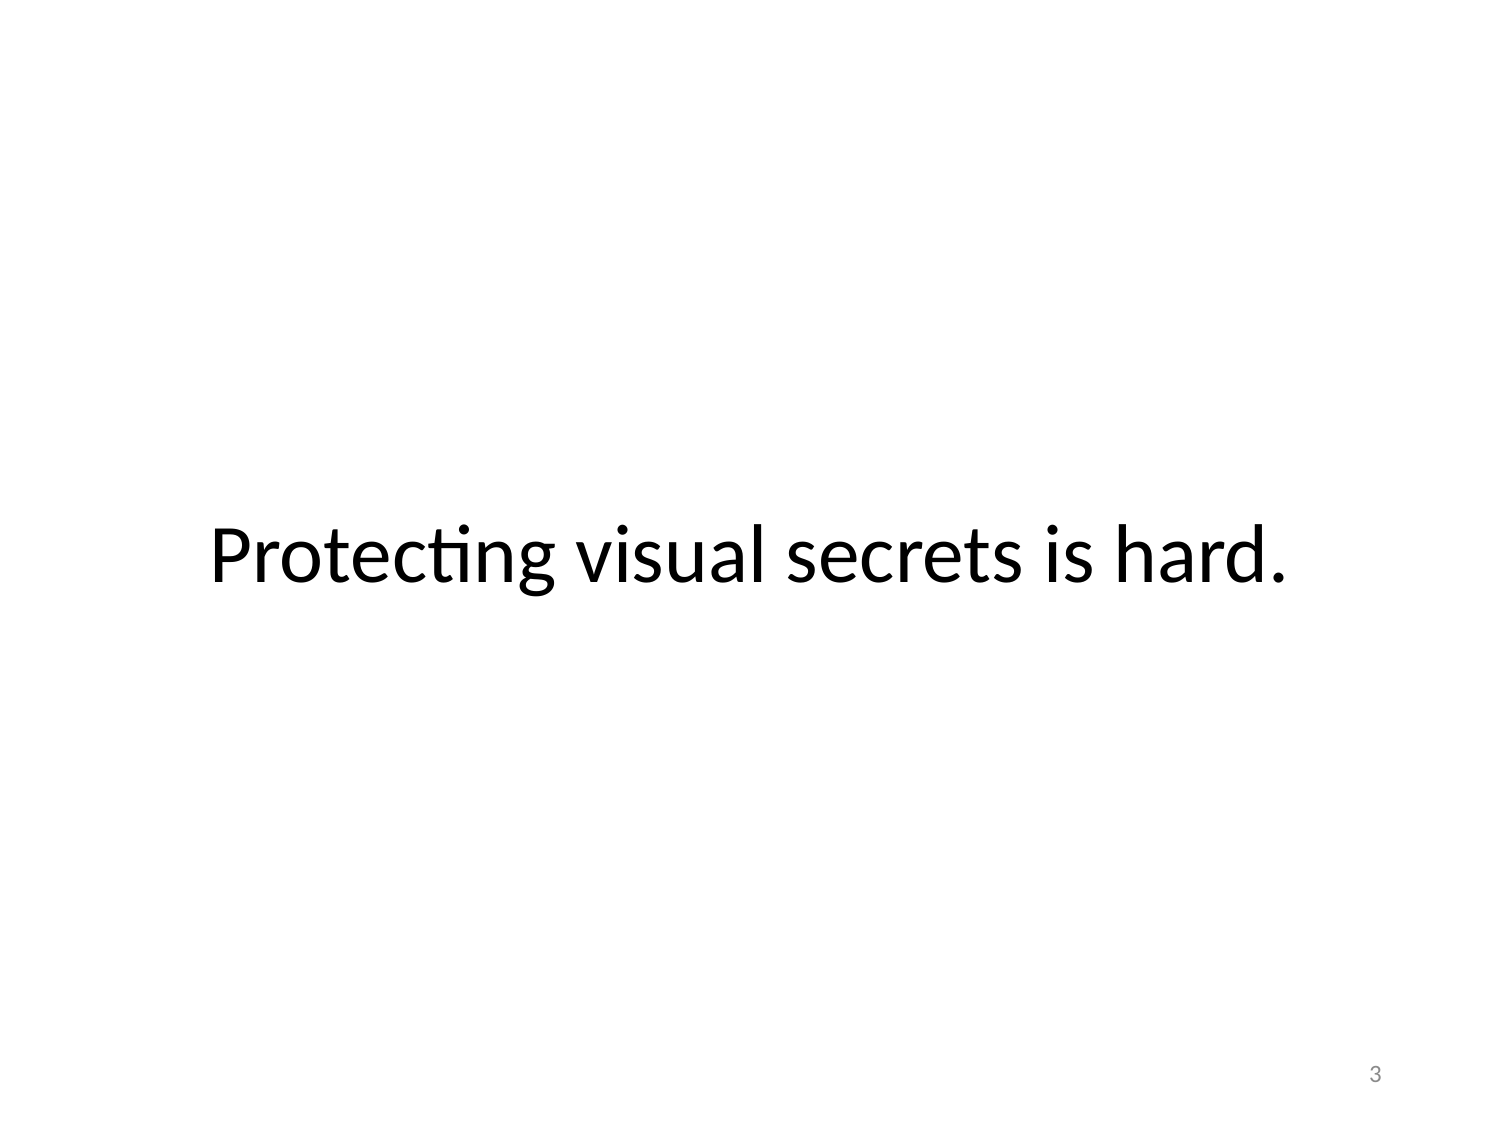

# Protecting visual secrets is hard.
3